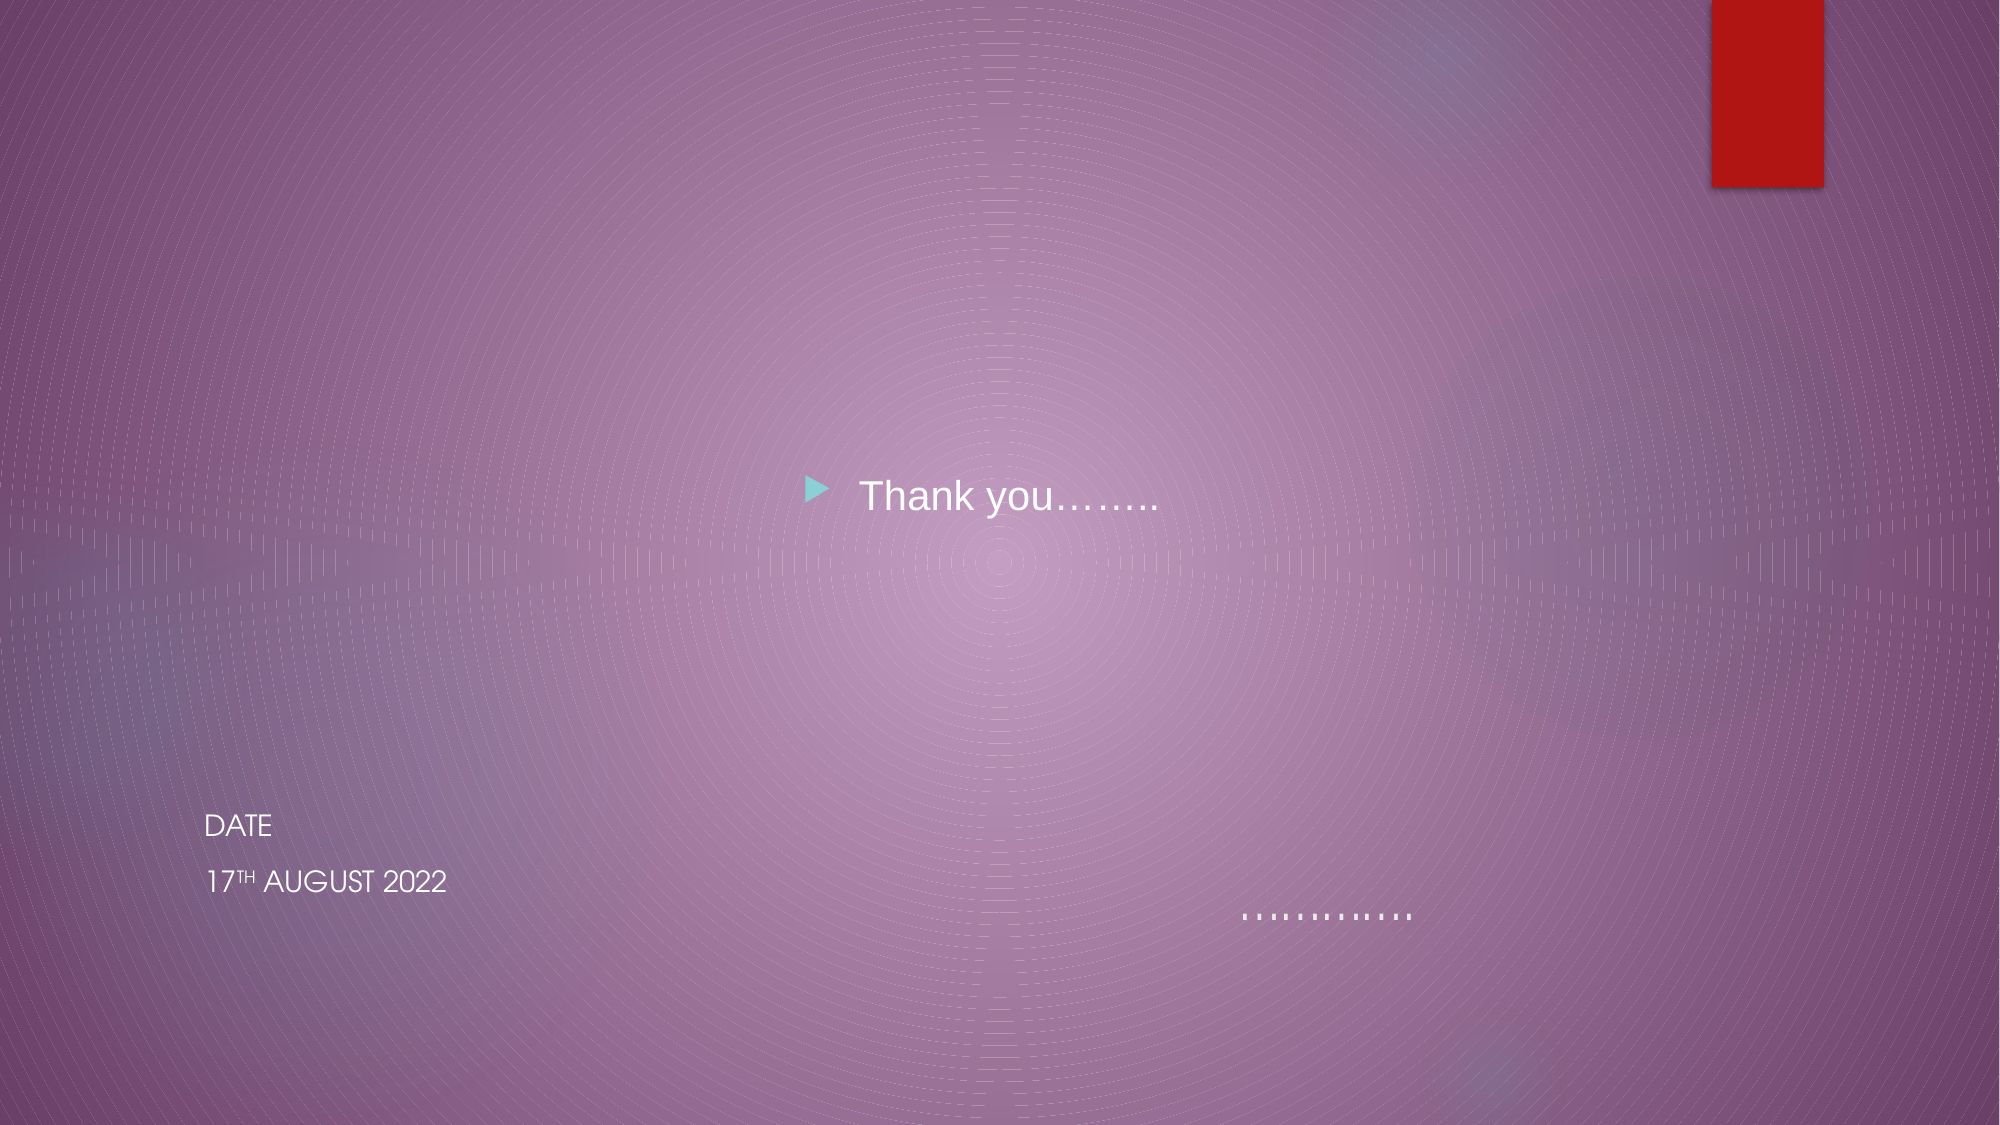

Thank you……..
DATE
17TH AUGUST 2022

# ………….